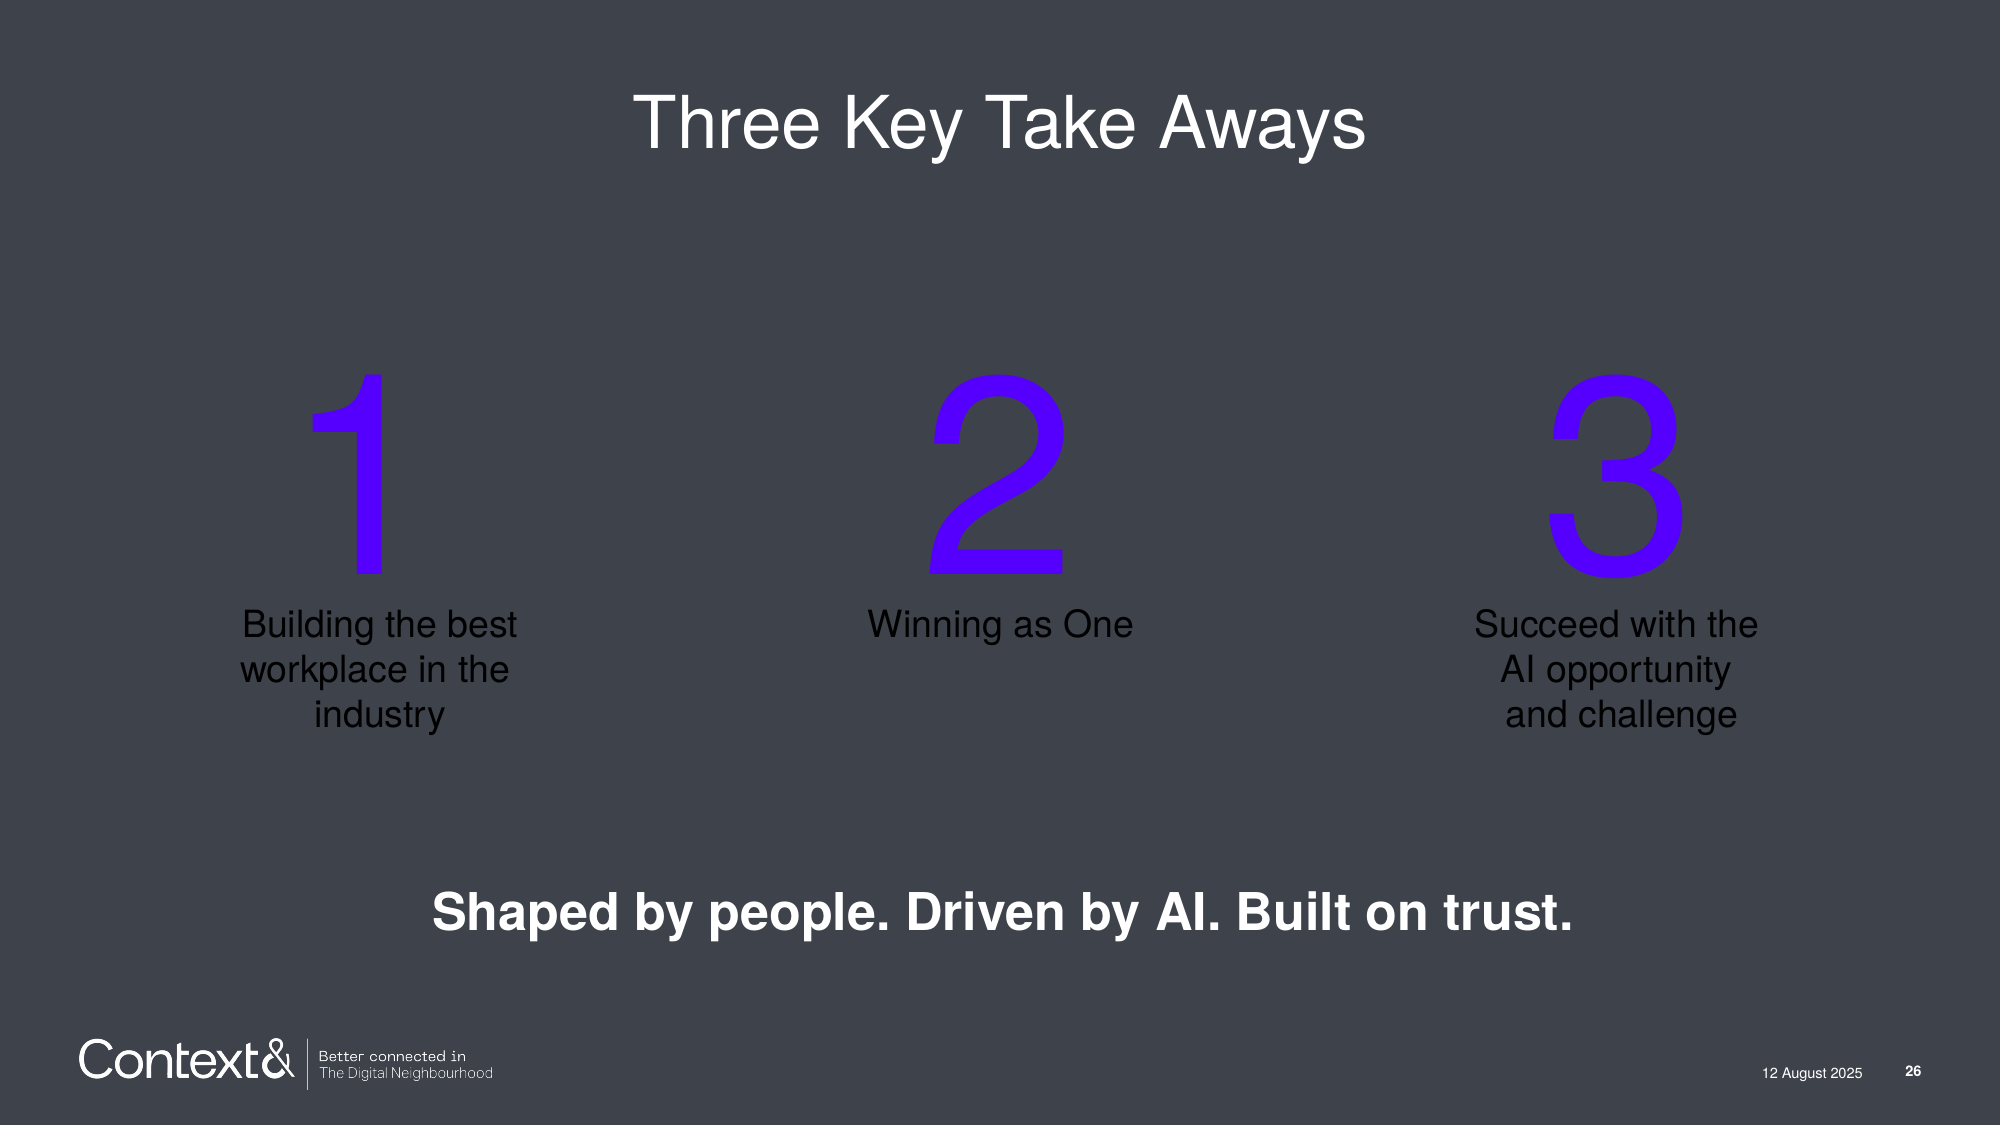

# Three Key Take Aways

1
2
3
Building the best workplace in the
industry
Winning as One
Succeed with the
AI opportunity
and challenge
Shaped by people. Driven by AI. Built on trust.
12 August 2025
26